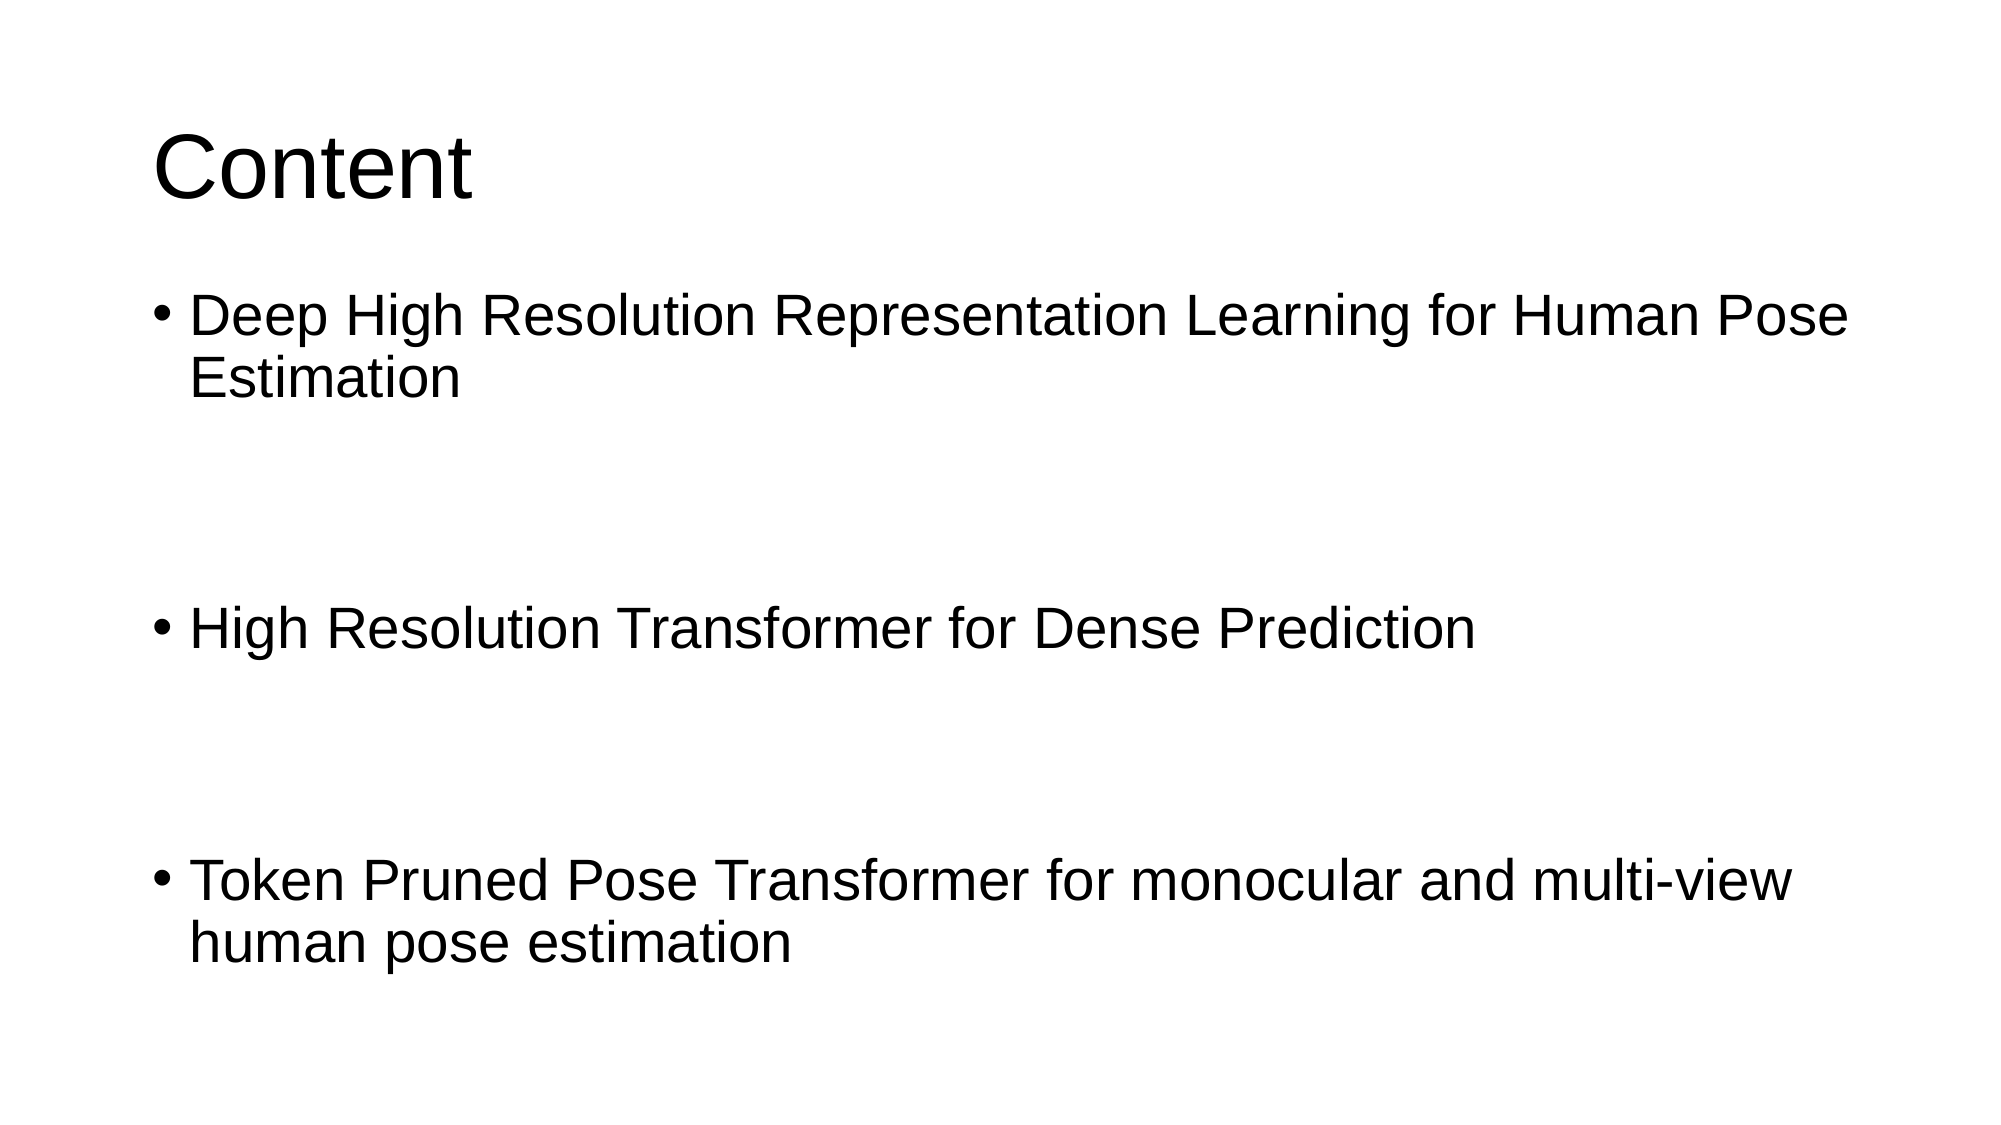

# Content
Deep High Resolution Representation Learning for Human Pose Estimation

High Resolution Transformer for Dense Prediction

Token Pruned Pose Transformer for monocular and multi-view human pose estimation